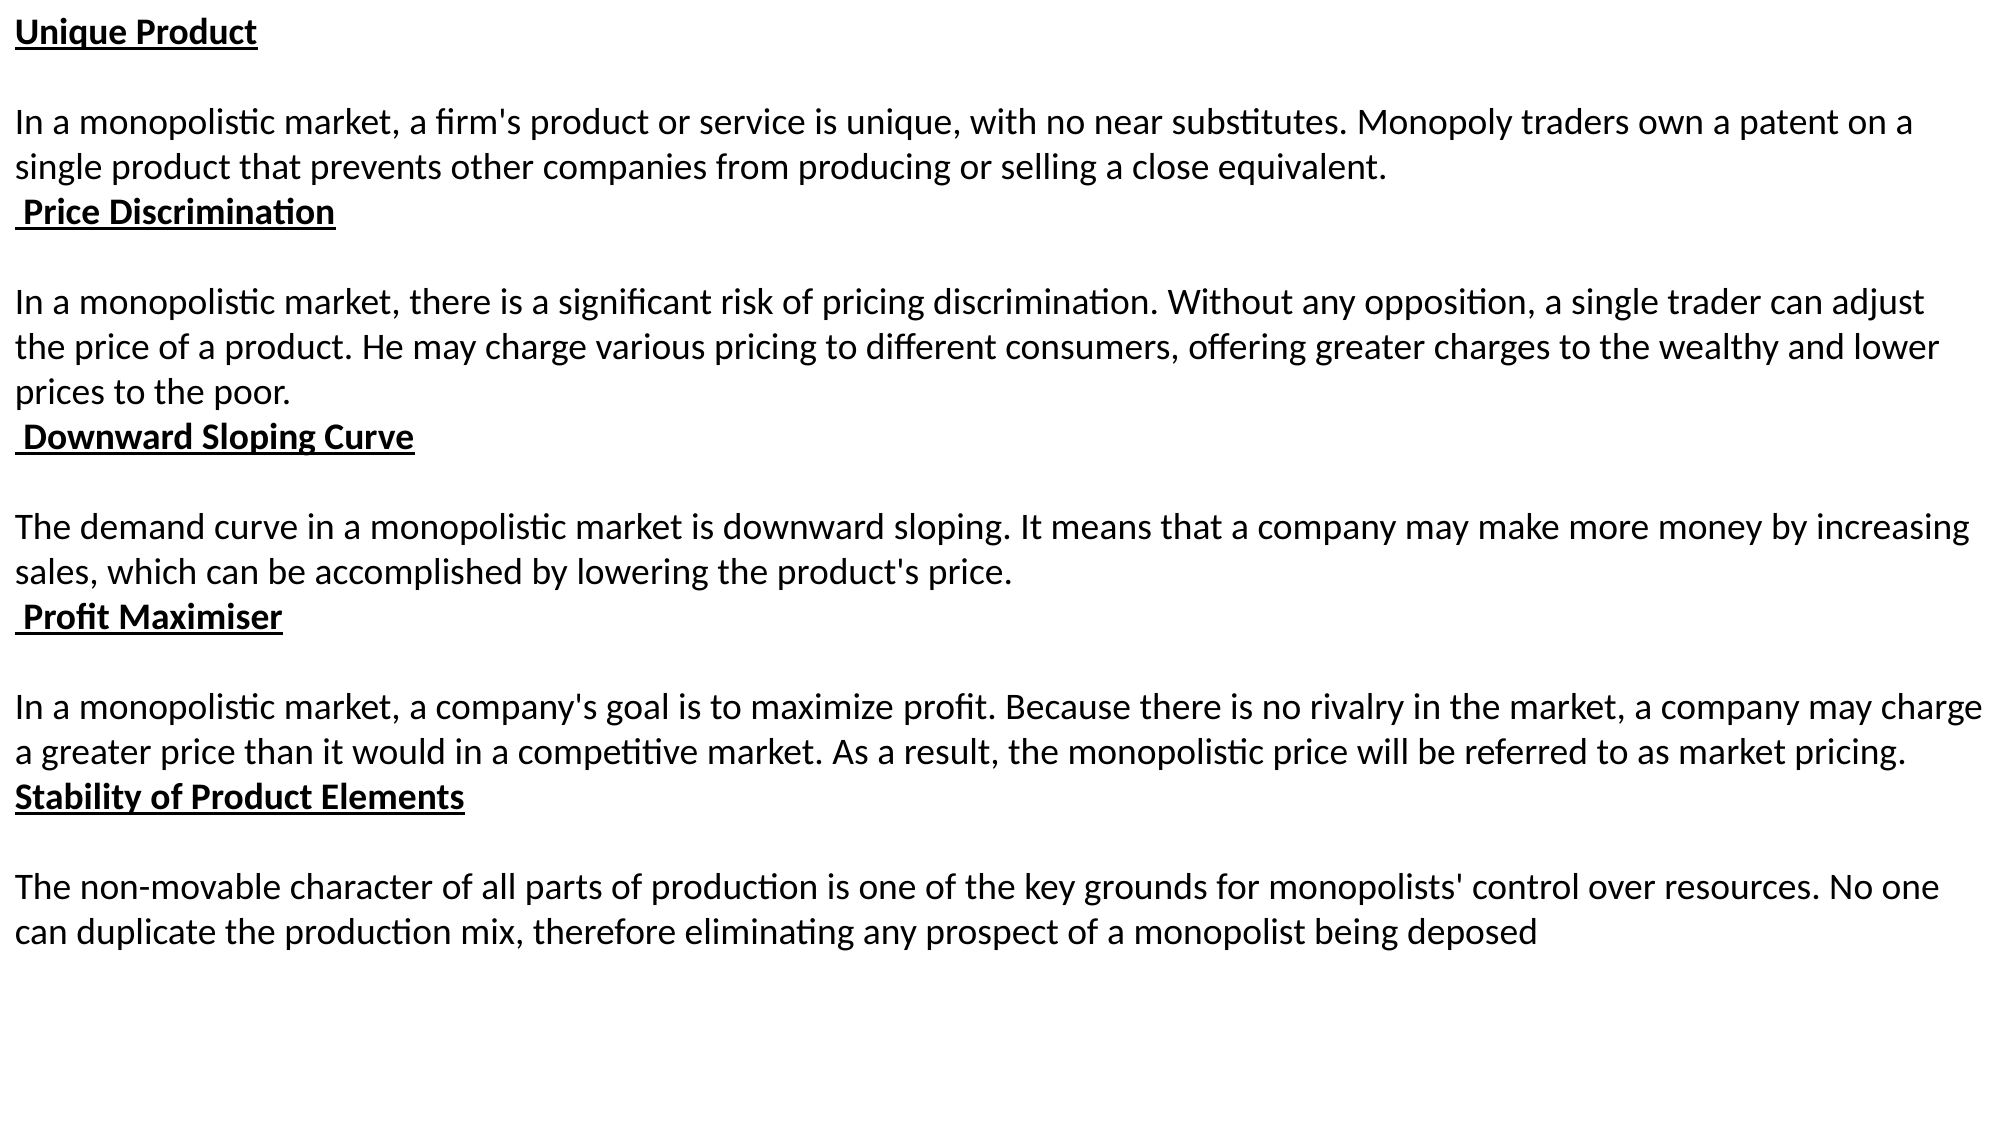

Unique Product

In a monopolistic market, a firm's product or service is unique, with no near substitutes. Monopoly traders own a patent on a single product that prevents other companies from producing or selling a close equivalent.
 Price Discrimination

In a monopolistic market, there is a significant risk of pricing discrimination. Without any opposition, a single trader can adjust the price of a product. He may charge various pricing to different consumers, offering greater charges to the wealthy and lower prices to the poor.
 Downward Sloping Curve

The demand curve in a monopolistic market is downward sloping. It means that a company may make more money by increasing sales, which can be accomplished by lowering the product's price.
 Profit Maximiser

In a monopolistic market, a company's goal is to maximize profit. Because there is no rivalry in the market, a company may charge a greater price than it would in a competitive market. As a result, the monopolistic price will be referred to as market pricing.
Stability of Product Elements

The non-movable character of all parts of production is one of the key grounds for monopolists' control over resources. No one can duplicate the production mix, therefore eliminating any prospect of a monopolist being deposed